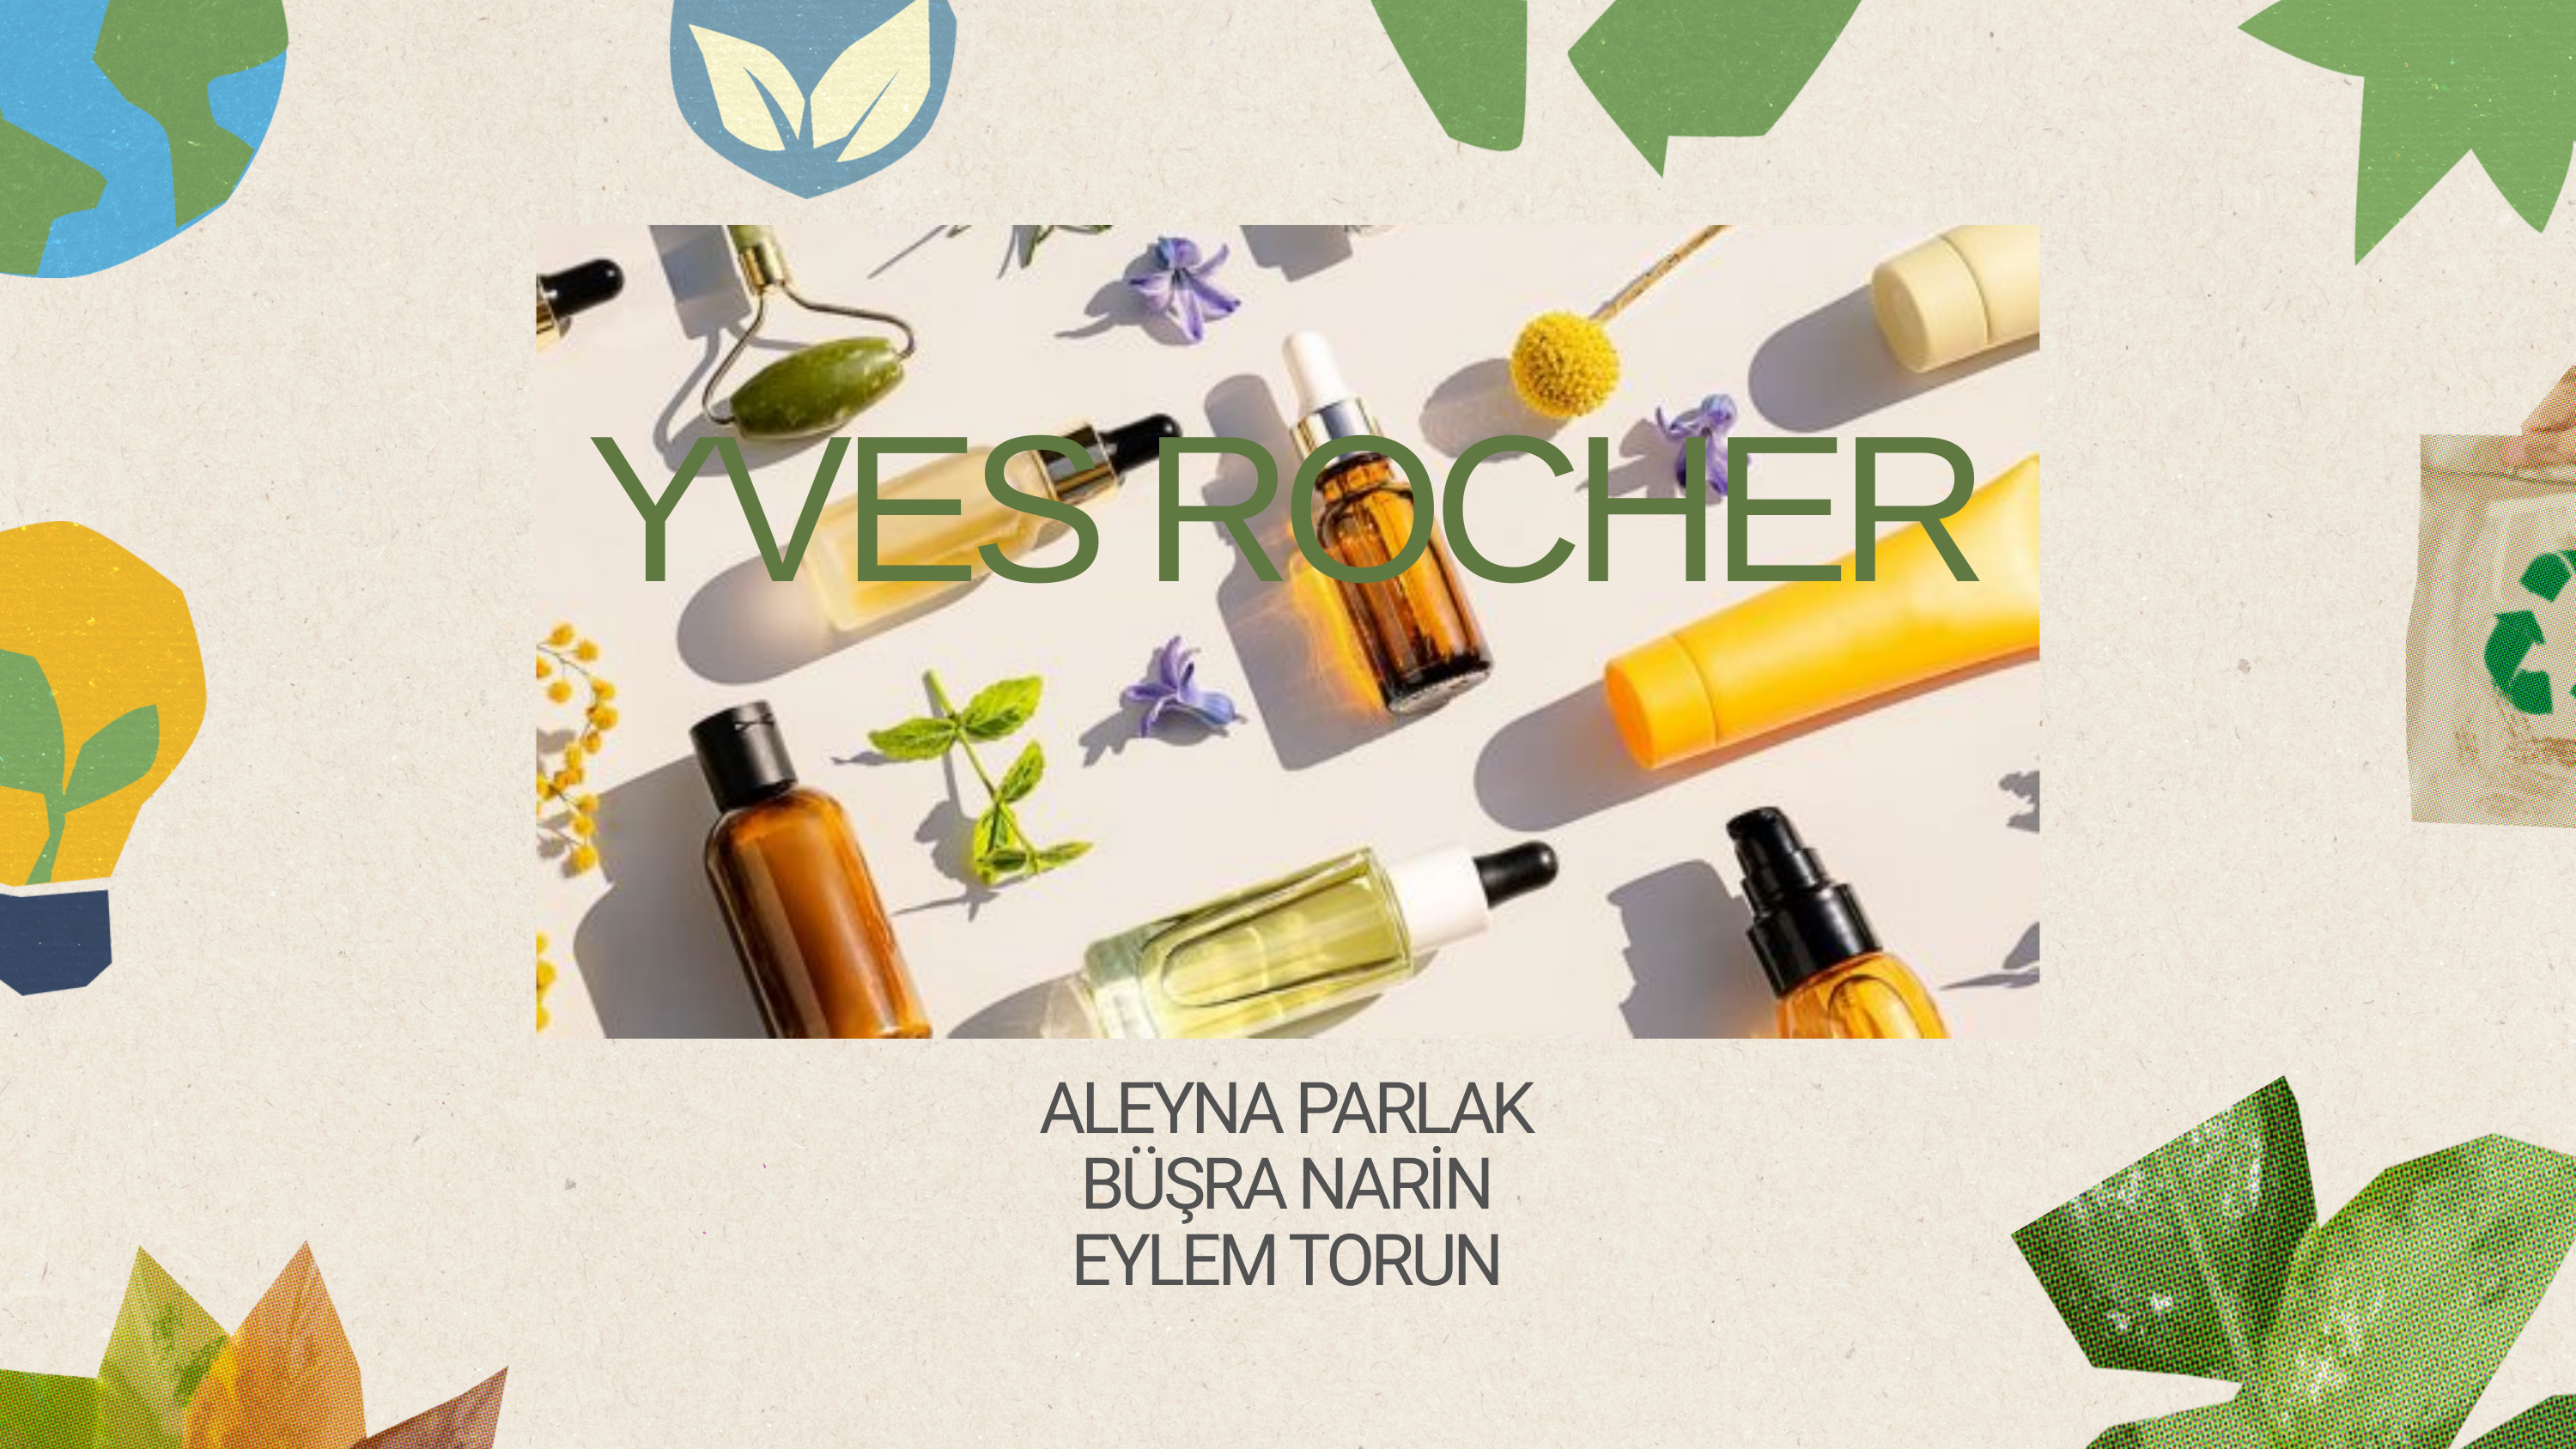

YVES ROCHER

ALEYNA PARLAK
BÜŞRA NARİN
EYLEM TORUN